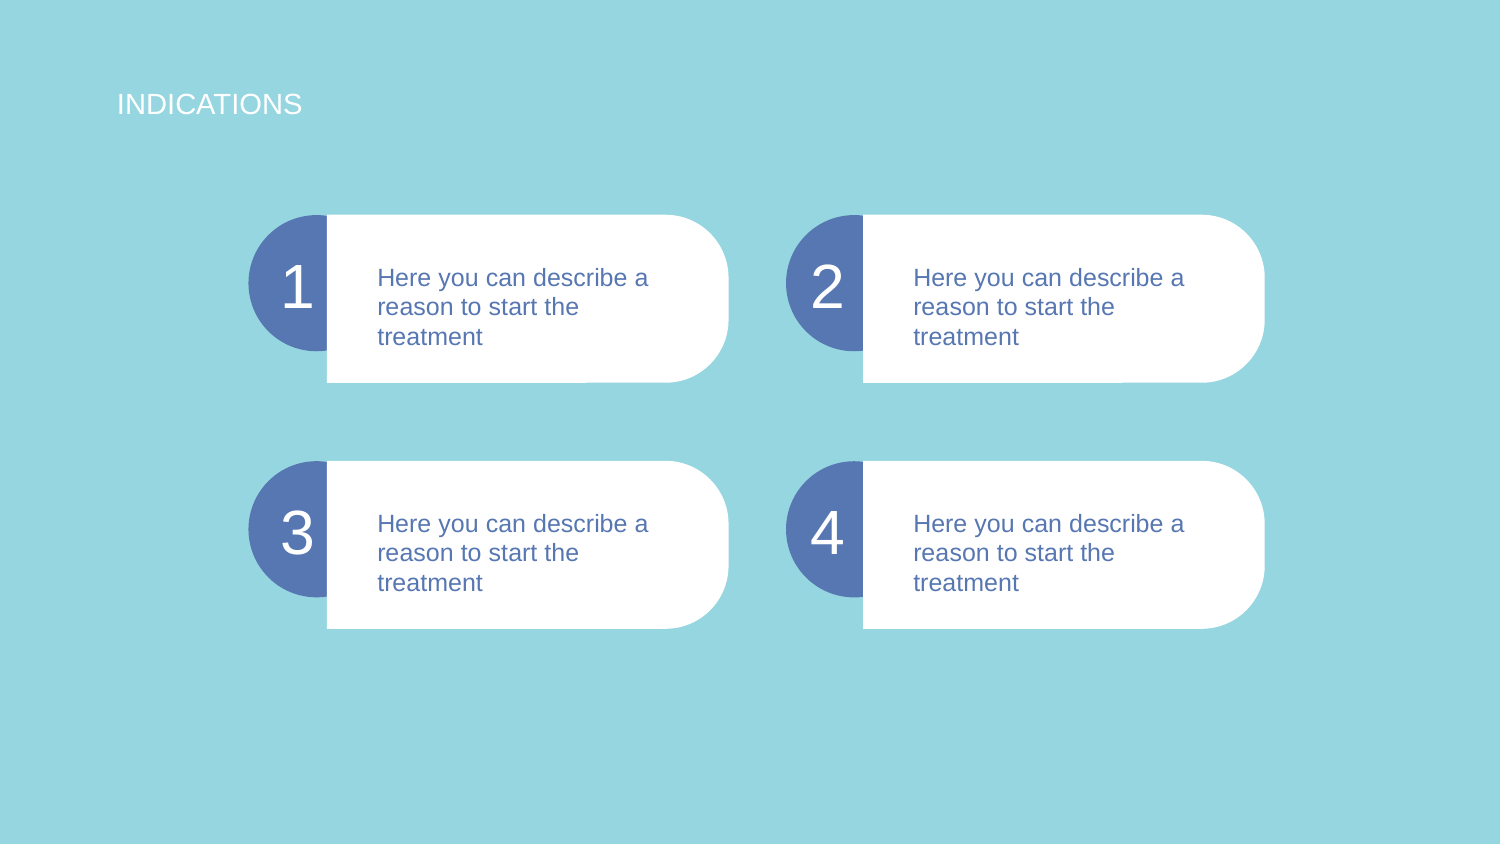

# INDICATIONS

1
2
Here you can describe a reason to start the treatment
Here you can describe a reason to start the treatment

3
4
Here you can describe a reason to start the treatment
Here you can describe a reason to start the treatment